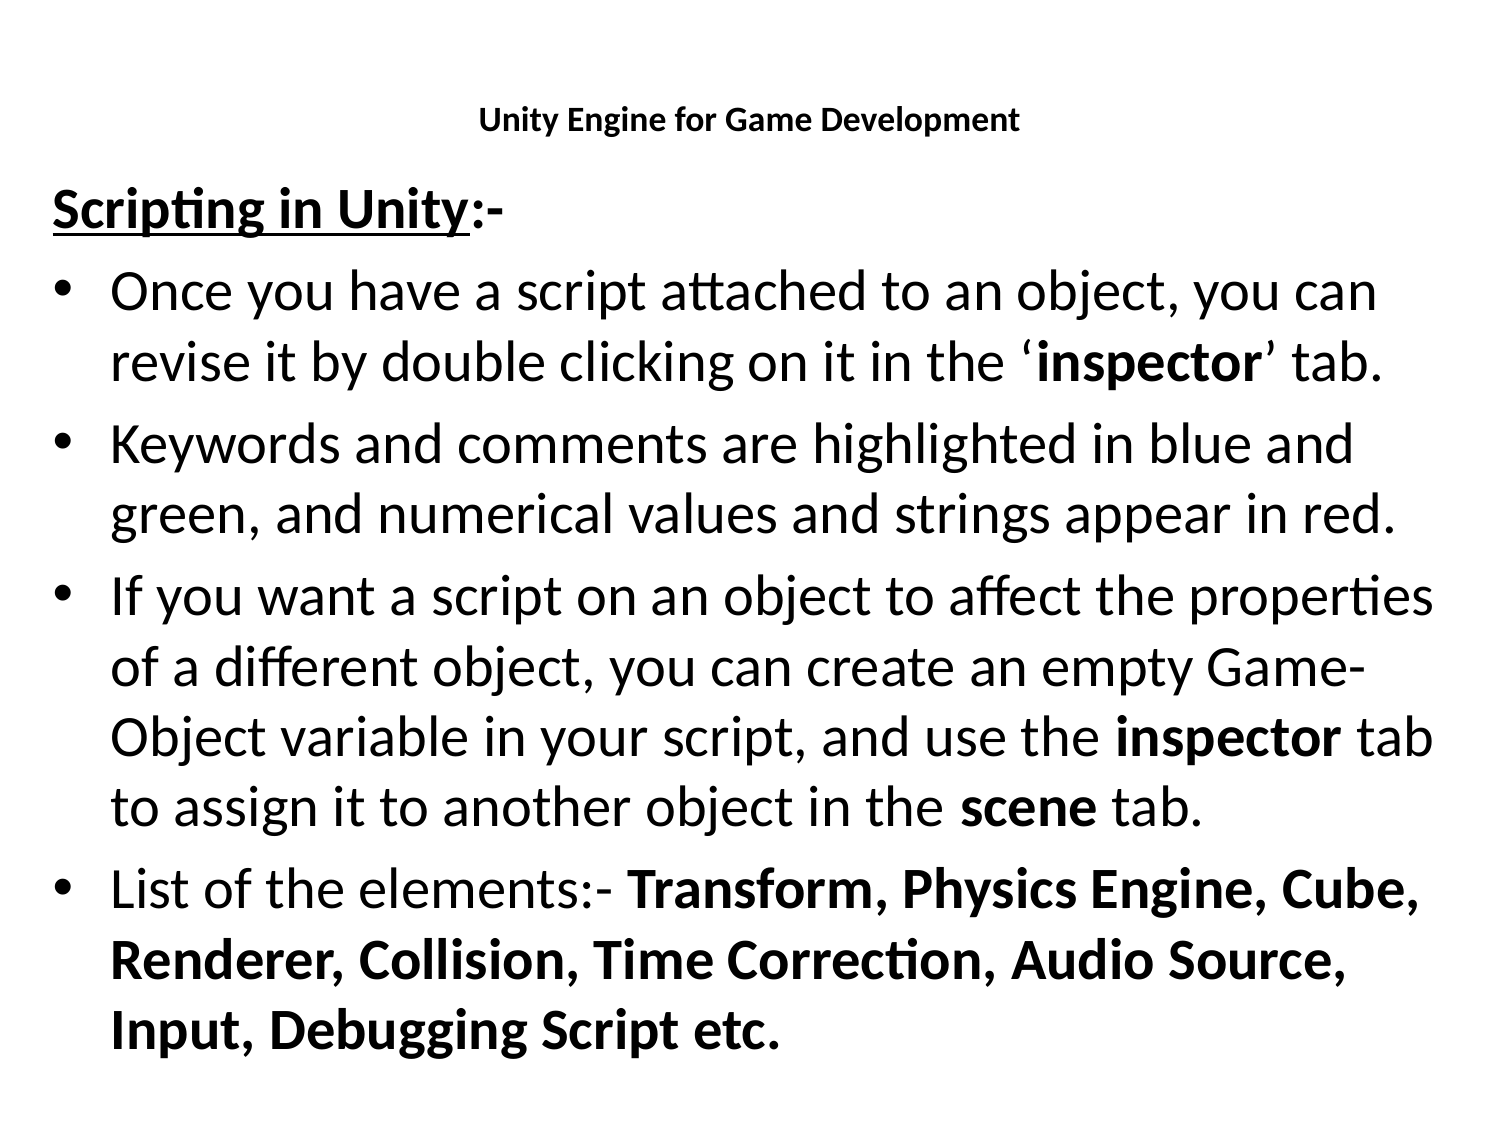

# Unity Engine for Game Development
Scripting in Unity:-
Once you have a script attached to an object, you can revise it by double clicking on it in the ‘inspector’ tab.
Keywords and comments are highlighted in blue and green, and numerical values and strings appear in red.
If you want a script on an object to affect the properties of a different object, you can create an empty Game-Object variable in your script, and use the inspector tab to assign it to another object in the scene tab.
List of the elements:- Transform, Physics Engine, Cube, Renderer, Collision, Time Correction, Audio Source, Input, Debugging Script etc.